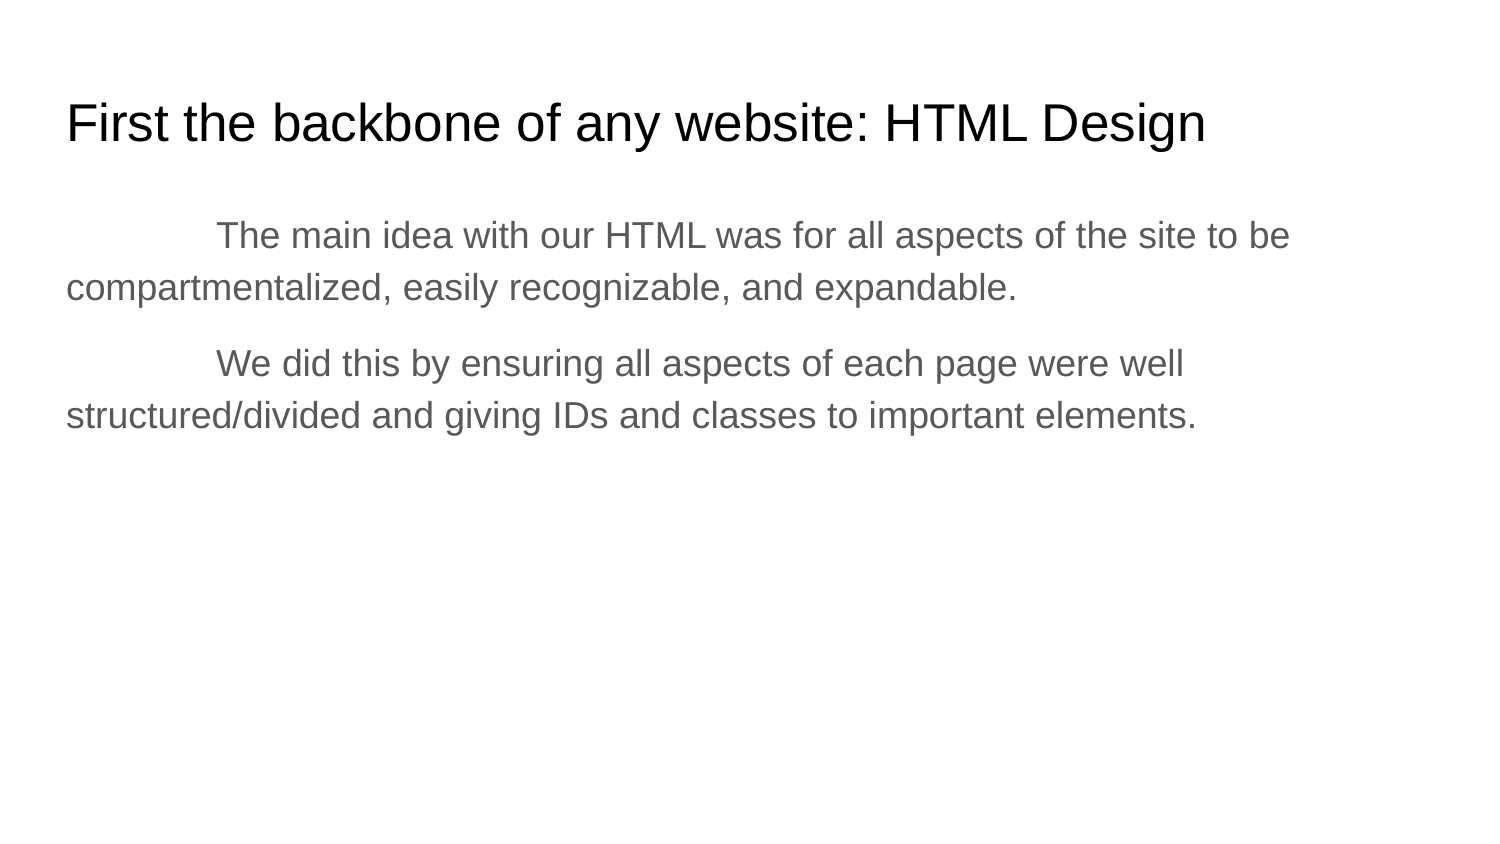

# First the backbone of any website: HTML Design
	The main idea with our HTML was for all aspects of the site to be compartmentalized, easily recognizable, and expandable.
	We did this by ensuring all aspects of each page were well structured/divided and giving IDs and classes to important elements.